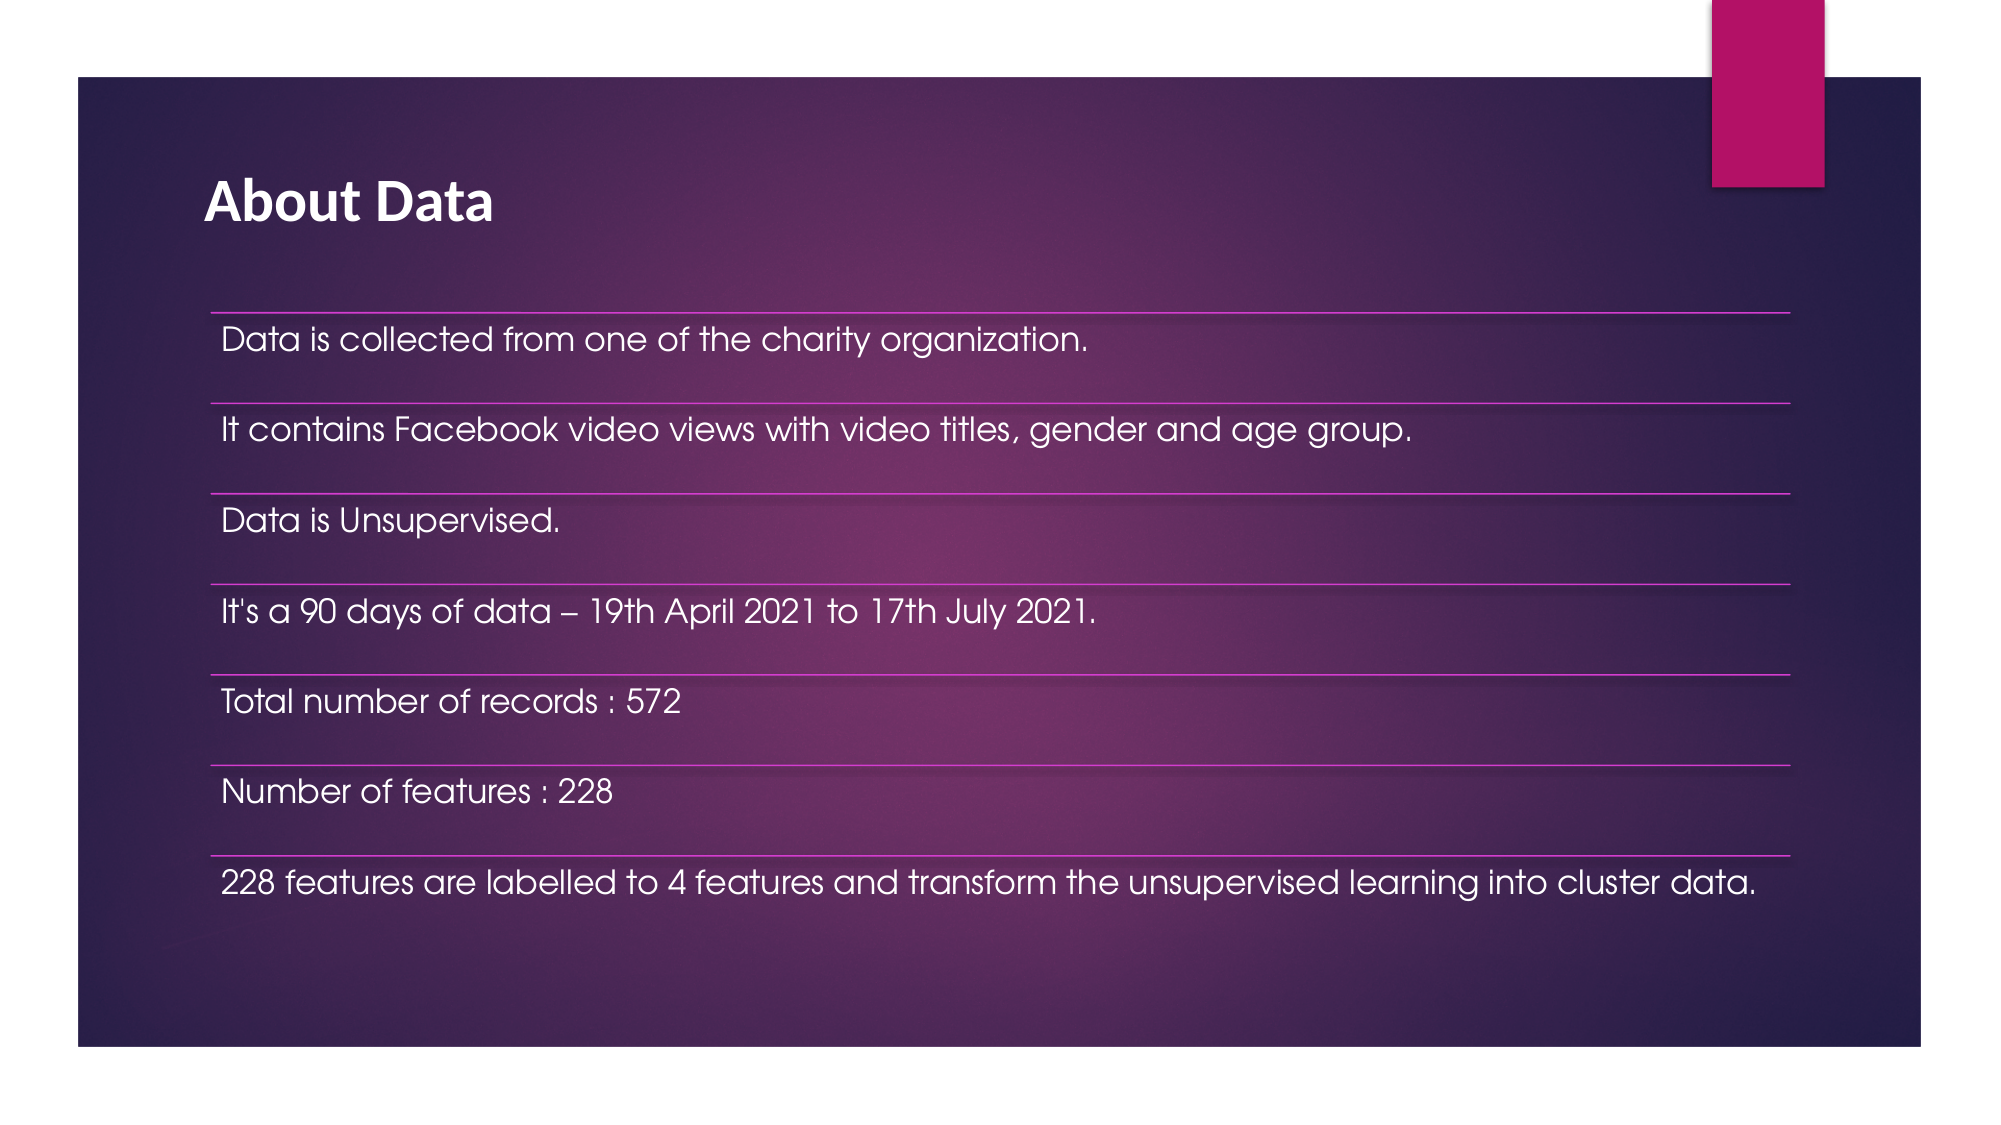

# About Data
Data is collected from one of the charity organization.
It contains Facebook video views with video titles, gender and age group.
Data is Unsupervised.
It's a 90 days of data – 19th April 2021 to 17th July 2021.
Total number of records : 572
Number of features : 228
228 features are labelled to 4 features and transform the unsupervised learning into cluster data.